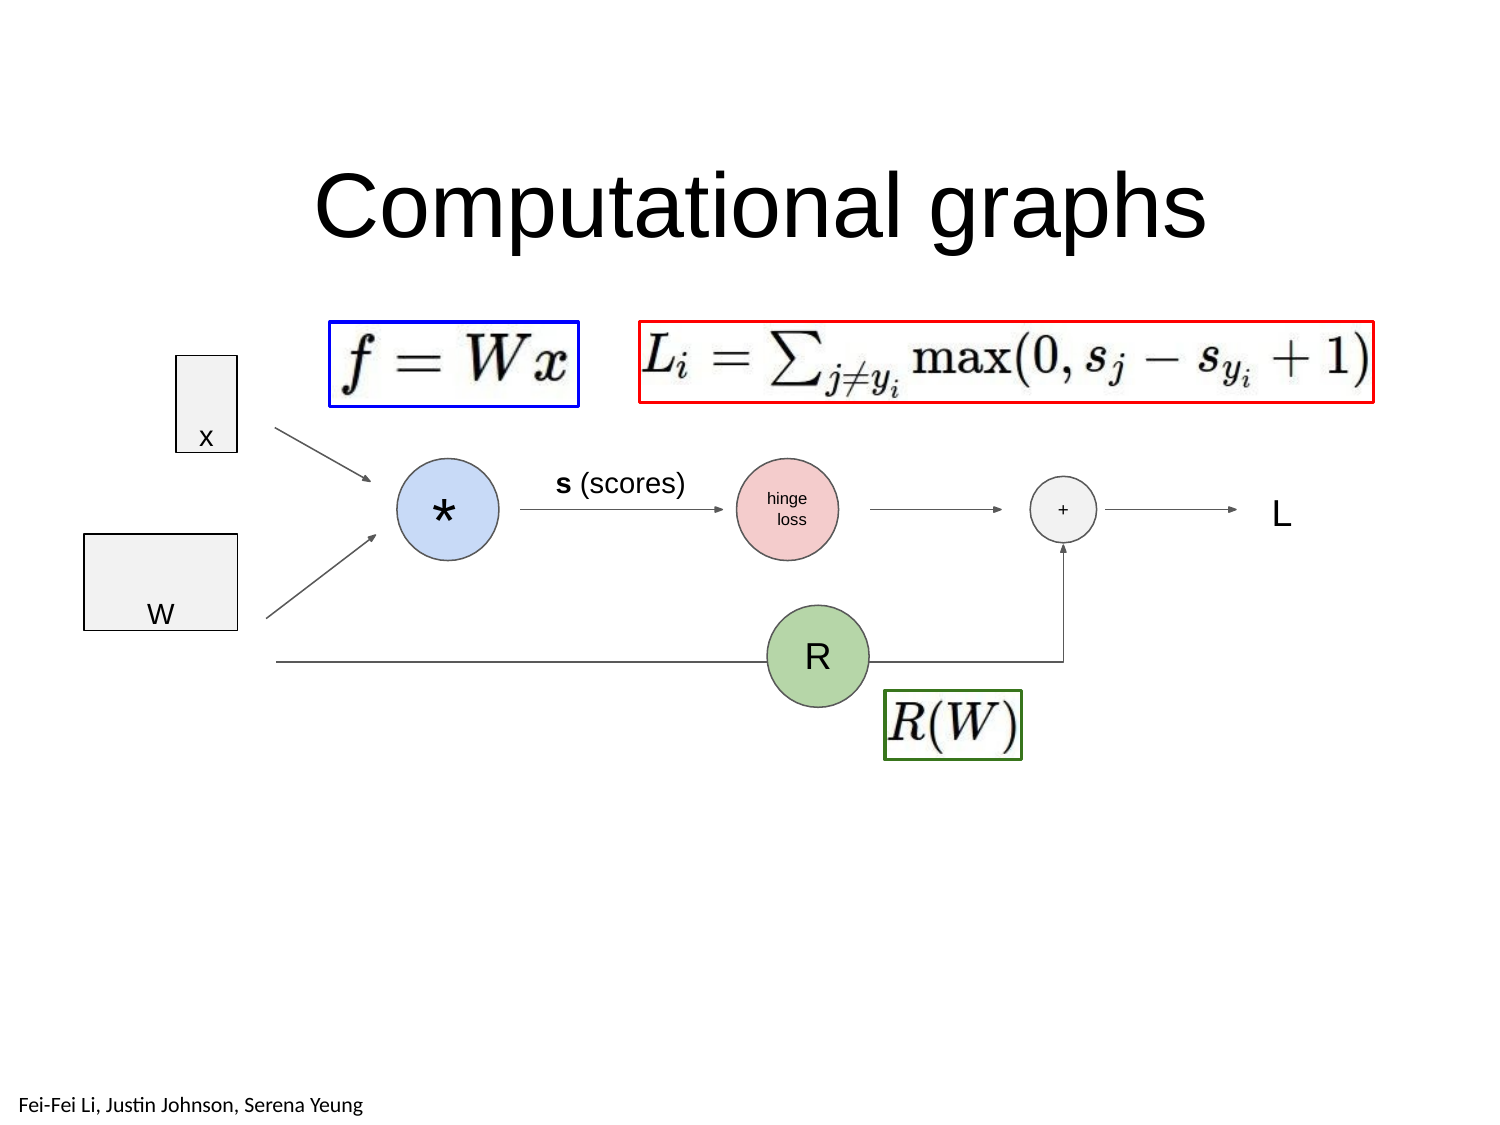

# Computational graphs

x

s (scores)

*
hinge  loss
L
+

W

R
Fei-Fei Li & Justin Johnson & Serena Yeung
Lecture 4 - 117
April 11, 2019
Fei-Fei Li, Justin Johnson, Serena Yeung